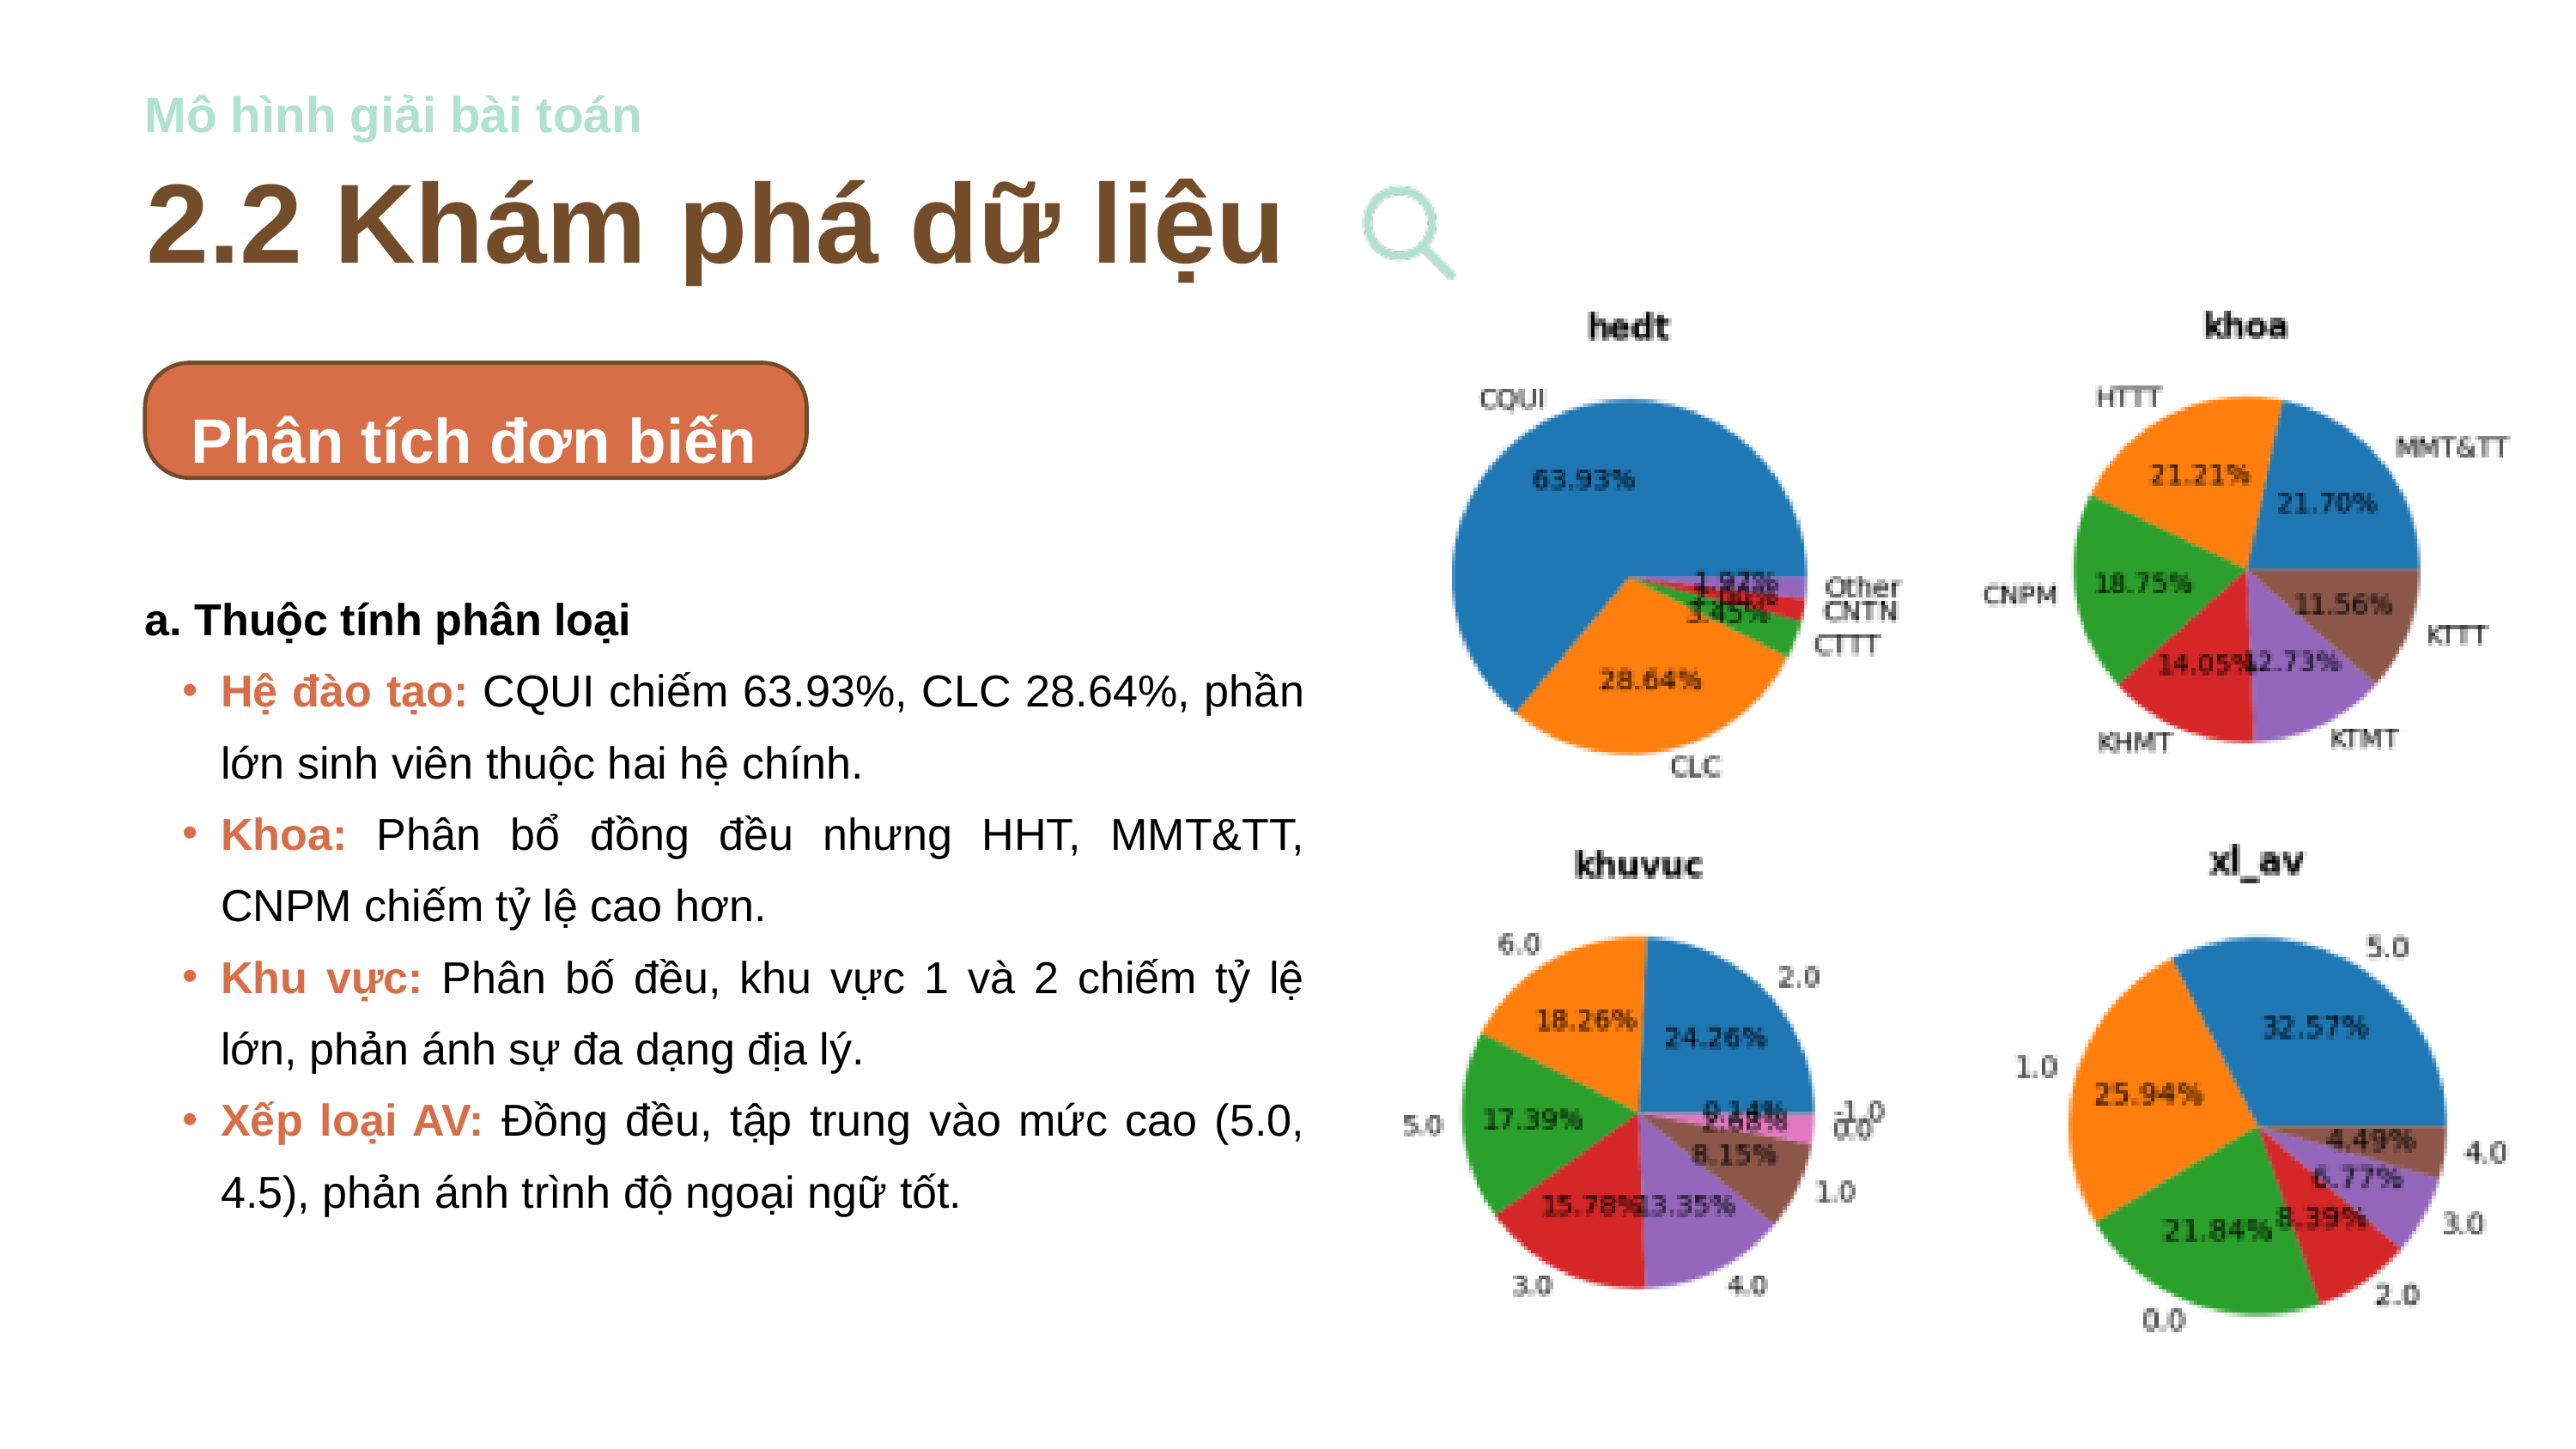

Mô hình giải bài toán
2.2 Khám phá dữ liệu

Phân tích đơn biến

a. Thuộc tính phân loại
Hệ đào tạo: CQUI chiếm 63.93%, CLC 28.64%, phần lớn sinh viên thuộc hai hệ chính.
Khoa: Phân bổ đồng đều nhưng HHT, MMT&TT, CNPM chiếm tỷ lệ cao hơn.
Khu vực: Phân bố đều, khu vực 1 và 2 chiếm tỷ lệ lớn, phản ánh sự đa dạng địa lý.
Xếp loại AV: Đồng đều, tập trung vào mức cao (5.0, 4.5), phản ánh trình độ ngoại ngữ tốt.